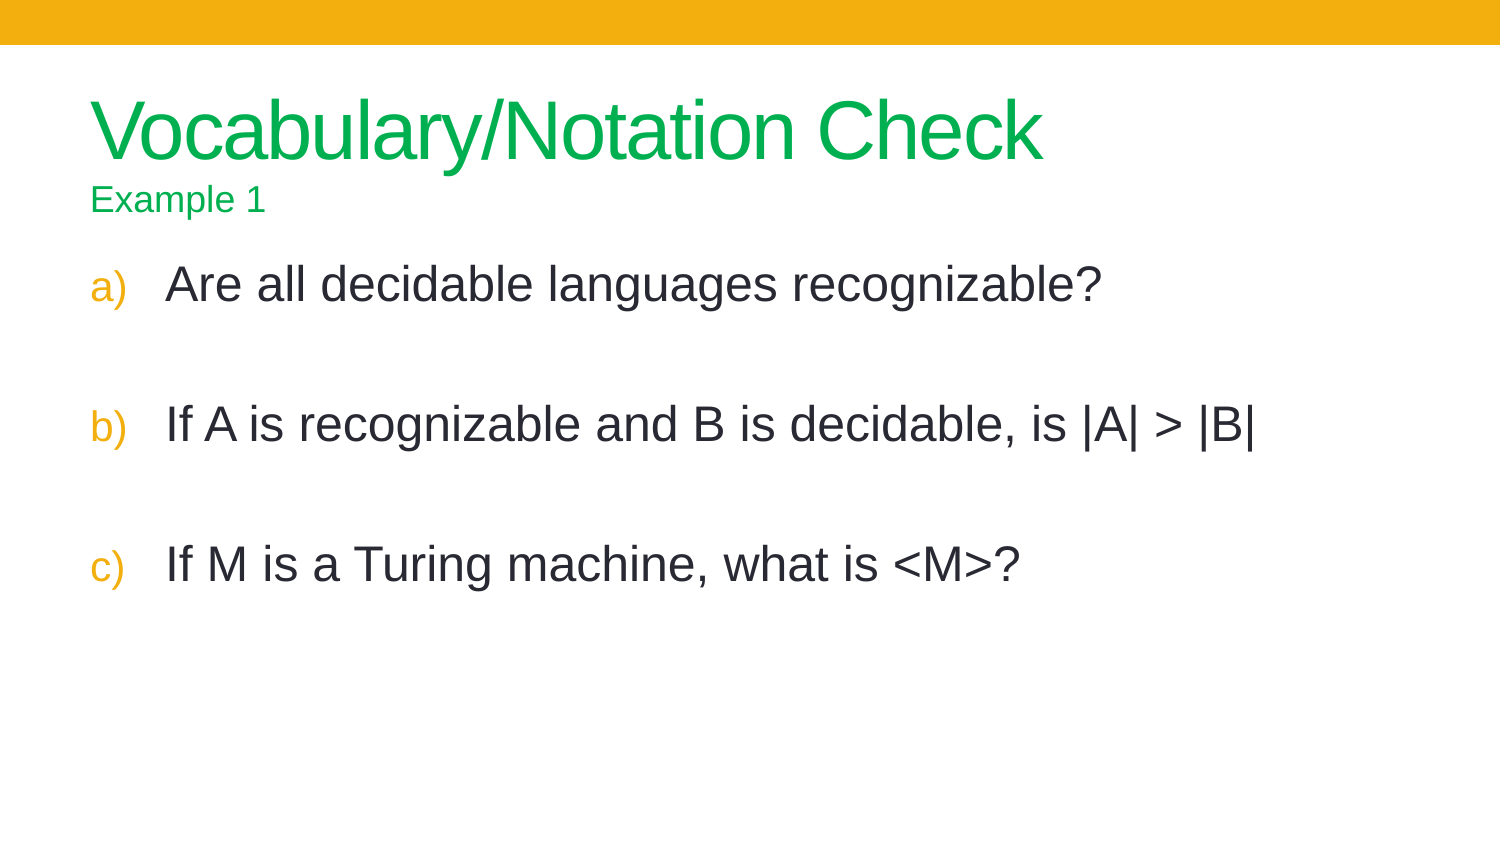

# Vocabulary/Notation Check
Example 1
Are all decidable languages recognizable?

If A is recognizable and B is decidable, is |A| > |B|

If M is a Turing machine, what is <M>?